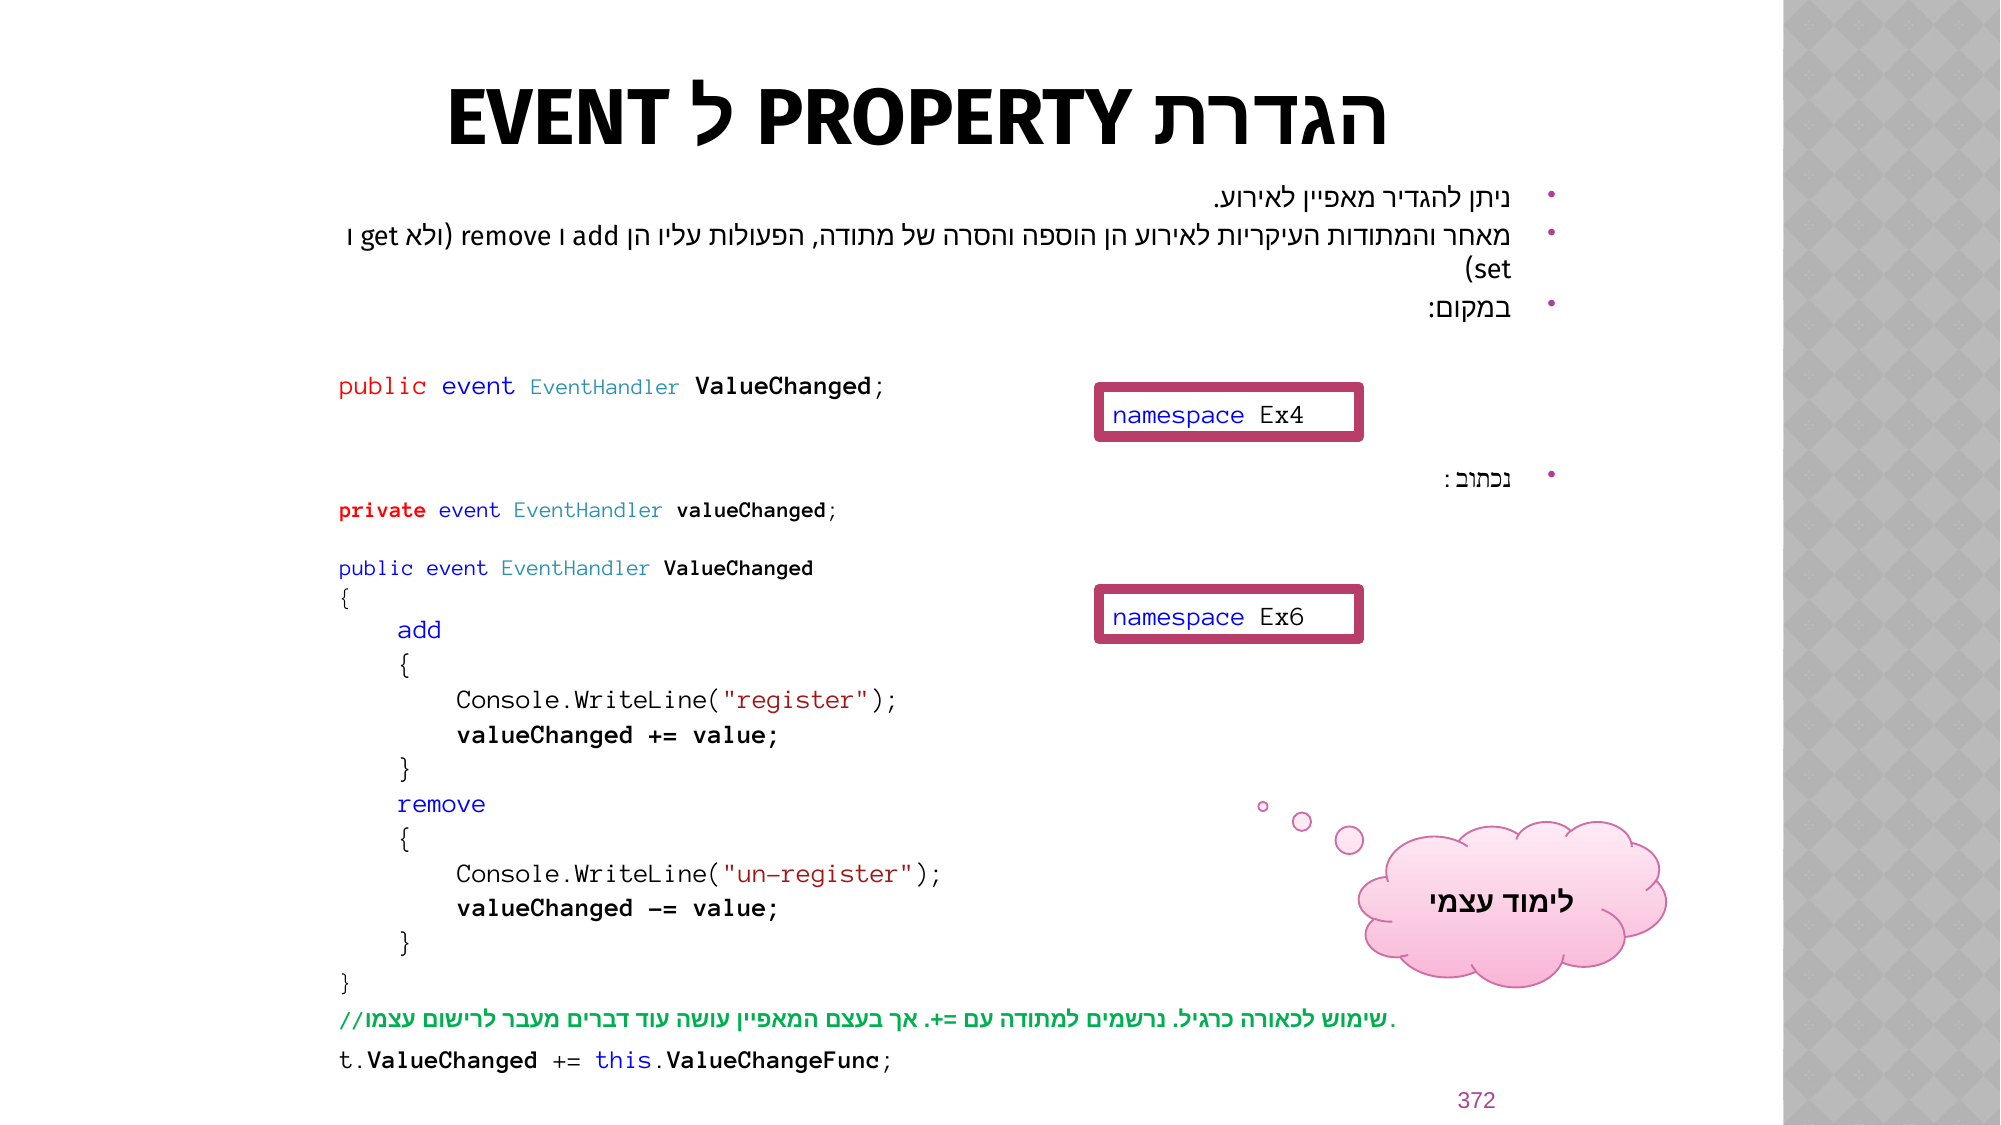

# הגדרת PROPERTY ל EVENT
ניתן להגדיר מאפיין לאירוע.
מאחר והמתודות העיקריות לאירוע הן הוספה והסרה של מתודה, הפעולות עליו הן add ו remove (ולא get ו set)
במקום:

public event EventHandler ValueChanged;

נכתוב:
private event EventHandler valueChanged;

public event EventHandler ValueChanged
{
    add
    {
        Console.WriteLine("register");
        valueChanged += value;
    }
    remove
    {
        Console.WriteLine("un-register");
        valueChanged -= value;
    }
}
//שימוש לכאורה כרגיל. נרשמים למתודה עם =+. אך בעצם המאפיין עושה עוד דברים מעבר לרישום עצמו.
t.ValueChanged += this.ValueChangeFunc;
namespace Ex4
namespace Ex6
לימוד עצמי
372